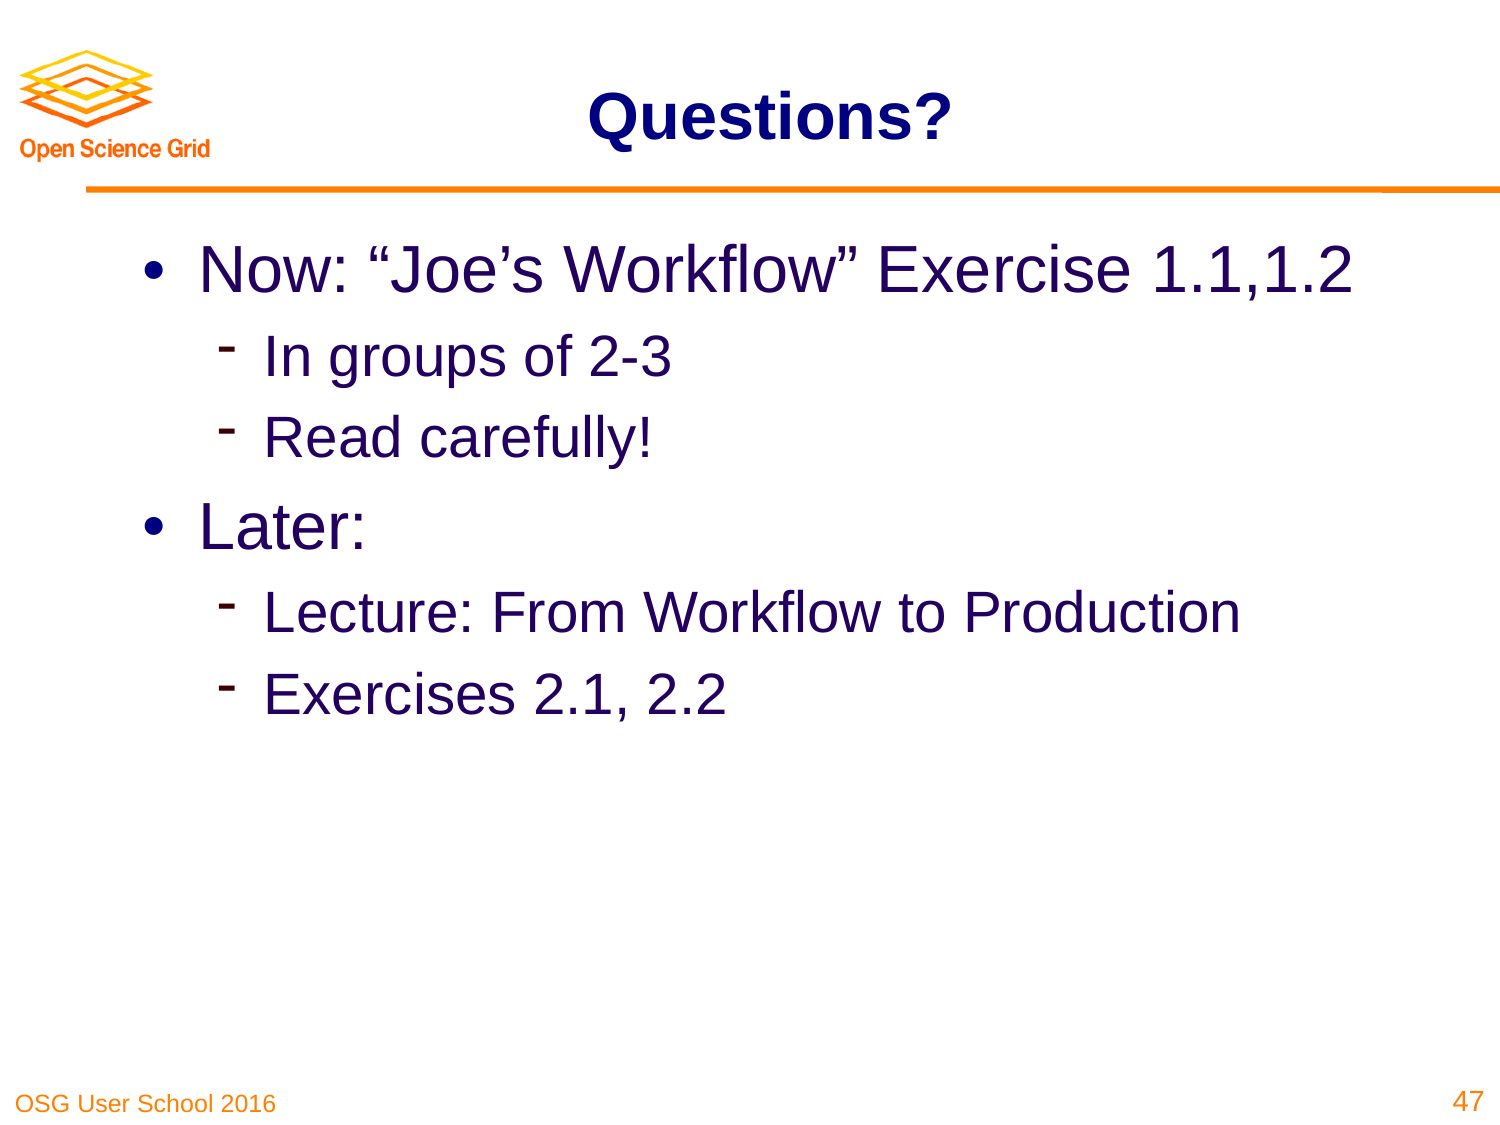

# Questions?
Now: “Joe’s Workflow” Exercise 1.1,1.2
In groups of 2-3
Read carefully!
Later:
Lecture: From Workflow to Production
Exercises 2.1, 2.2
47